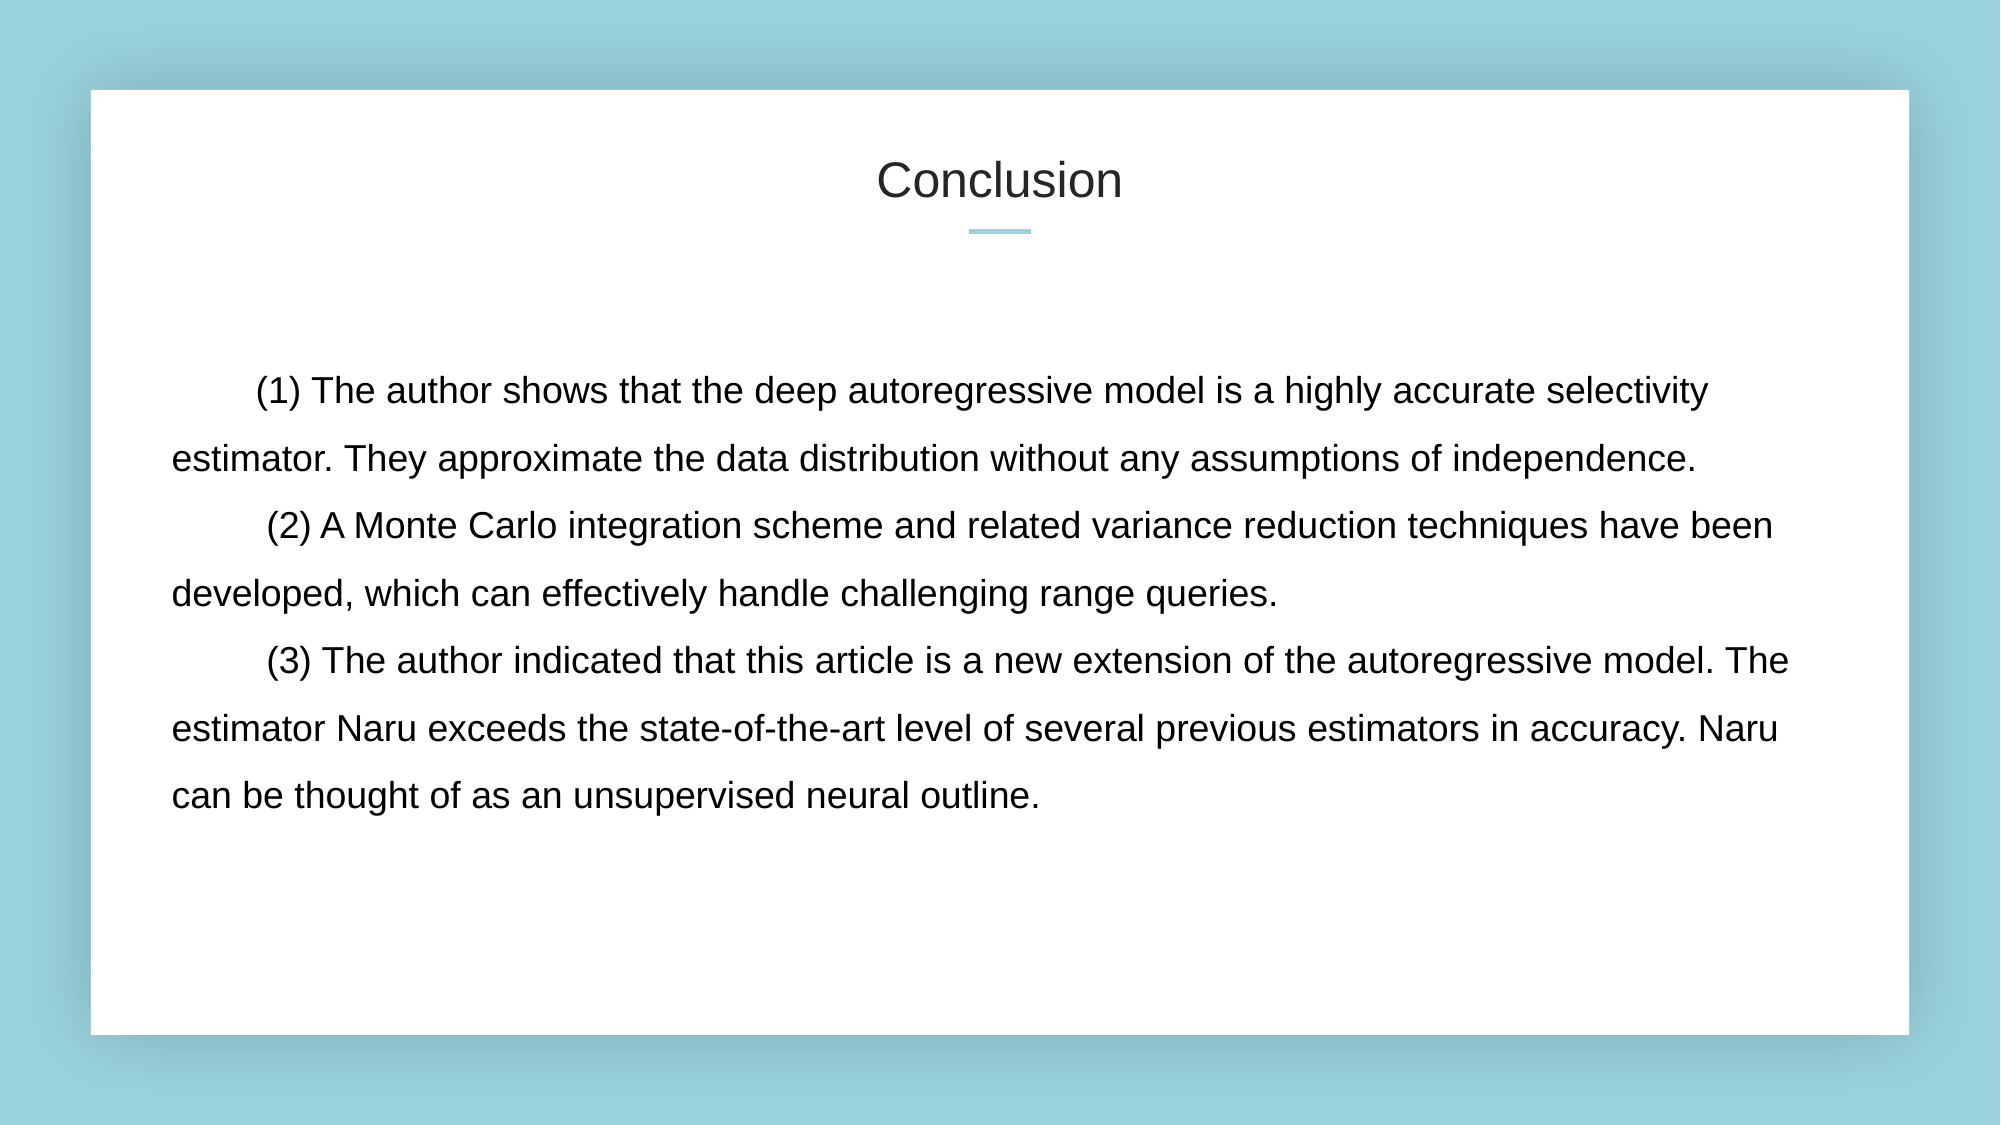

Conclusion
        (1) The author shows that the deep autoregressive model is a highly accurate selectivity estimator. They approximate the data distribution without any assumptions of independence.
         (2) A Monte Carlo integration scheme and related variance reduction techniques have been developed, which can effectively handle challenging range queries.
         (3) The author indicated that this article is a new extension of the autoregressive model. The estimator Naru exceeds the state-of-the-art level of several previous estimators in accuracy. Naru can be thought of as an unsupervised neural outline.